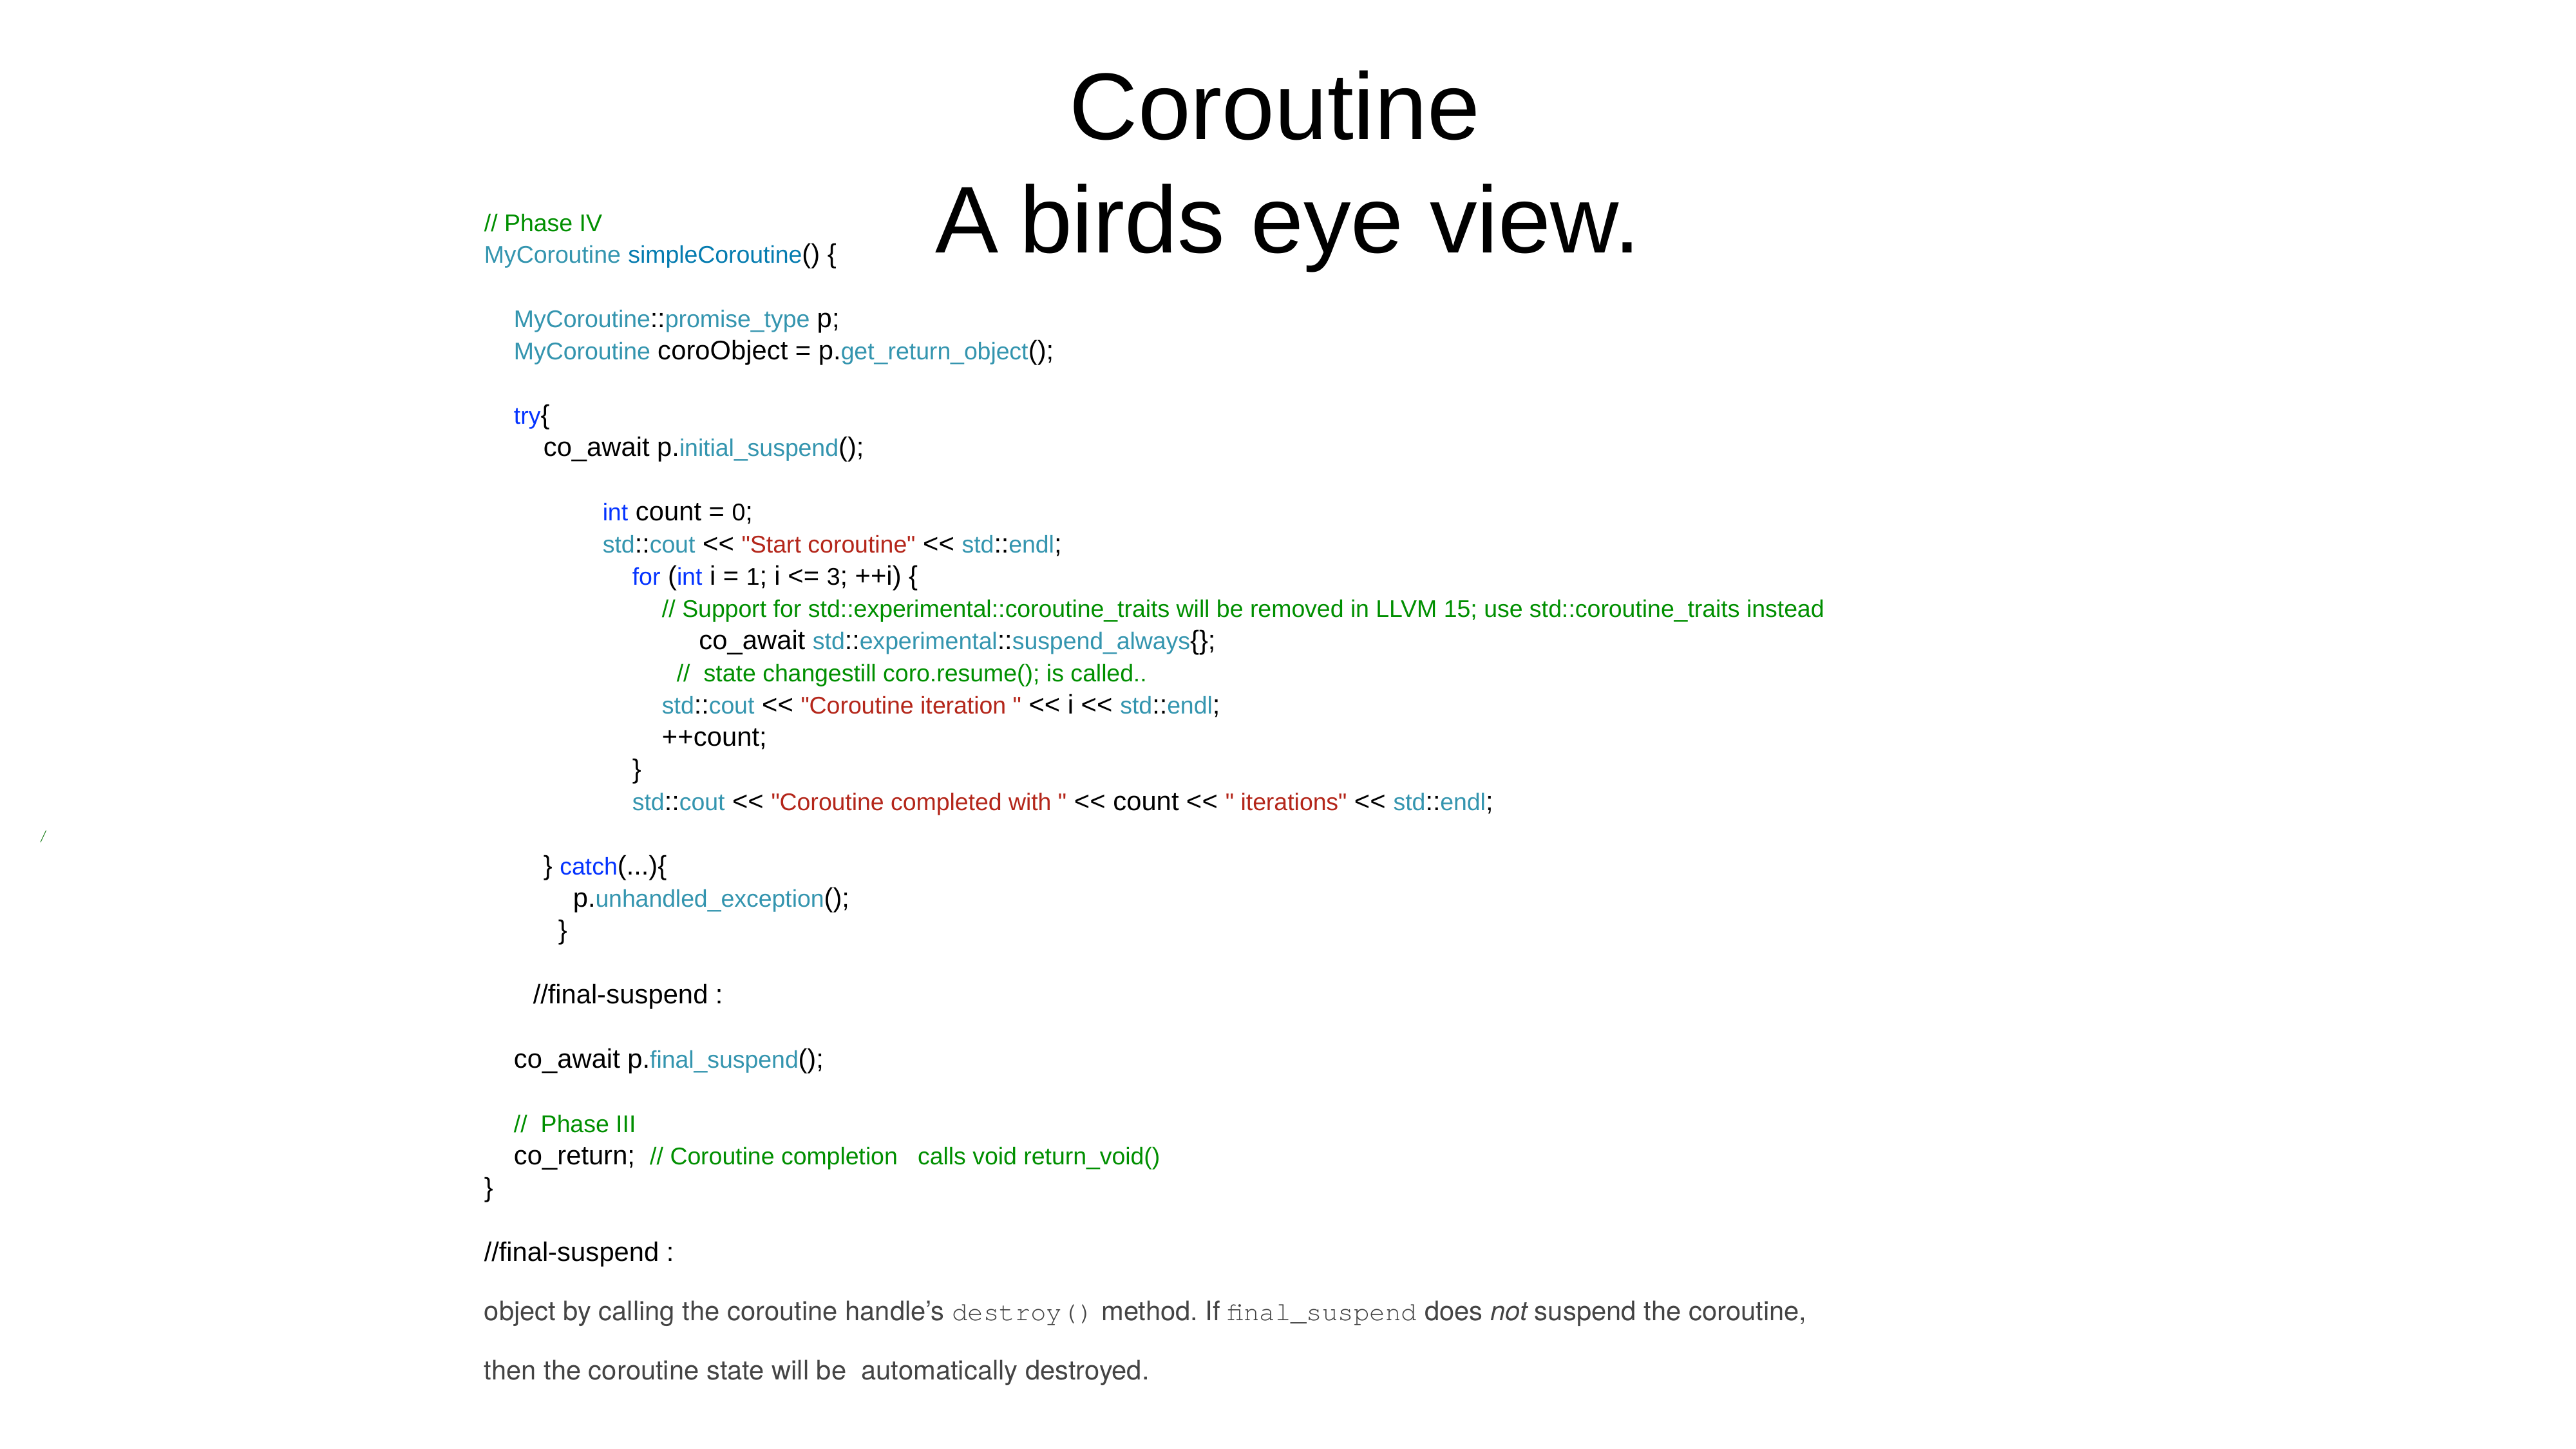

# Coroutine
A birds eye view.
// Phase IV
MyCoroutine simpleCoroutine() {

    MyCoroutine::promise_type p;
    MyCoroutine coroObject = p.get_return_object();

    try{
        co_await p.initial_suspend();

                int count = 0;
                std::cout << "Start coroutine" << std::endl;
                    for (int i = 1; i <= 3; ++i) {
                        // Support for std::experimental::coroutine_traits will be removed in LLVM 15; use std::coroutine_traits instead
                             co_await std::experimental::suspend_always{};
                          //  state changestill coro.resume(); is called..
                        std::cout << "Coroutine iteration " << i << std::endl;
                        ++count;
                    }
                    std::cout << "Coroutine completed with " << count << " iterations" << std::endl;

        } catch(...){
            p.unhandled_exception();
          }

        //final-suspend :

    co_await p.final_suspend();

    //  Phase III
    co_return;  // Coroutine completion   calls void return_void()
}

//final-suspend :
object by calling the coroutine handle’s destroy() method. If final_suspend does not suspend the coroutine,
then the coroutine state will be  automatically destroyed.
/